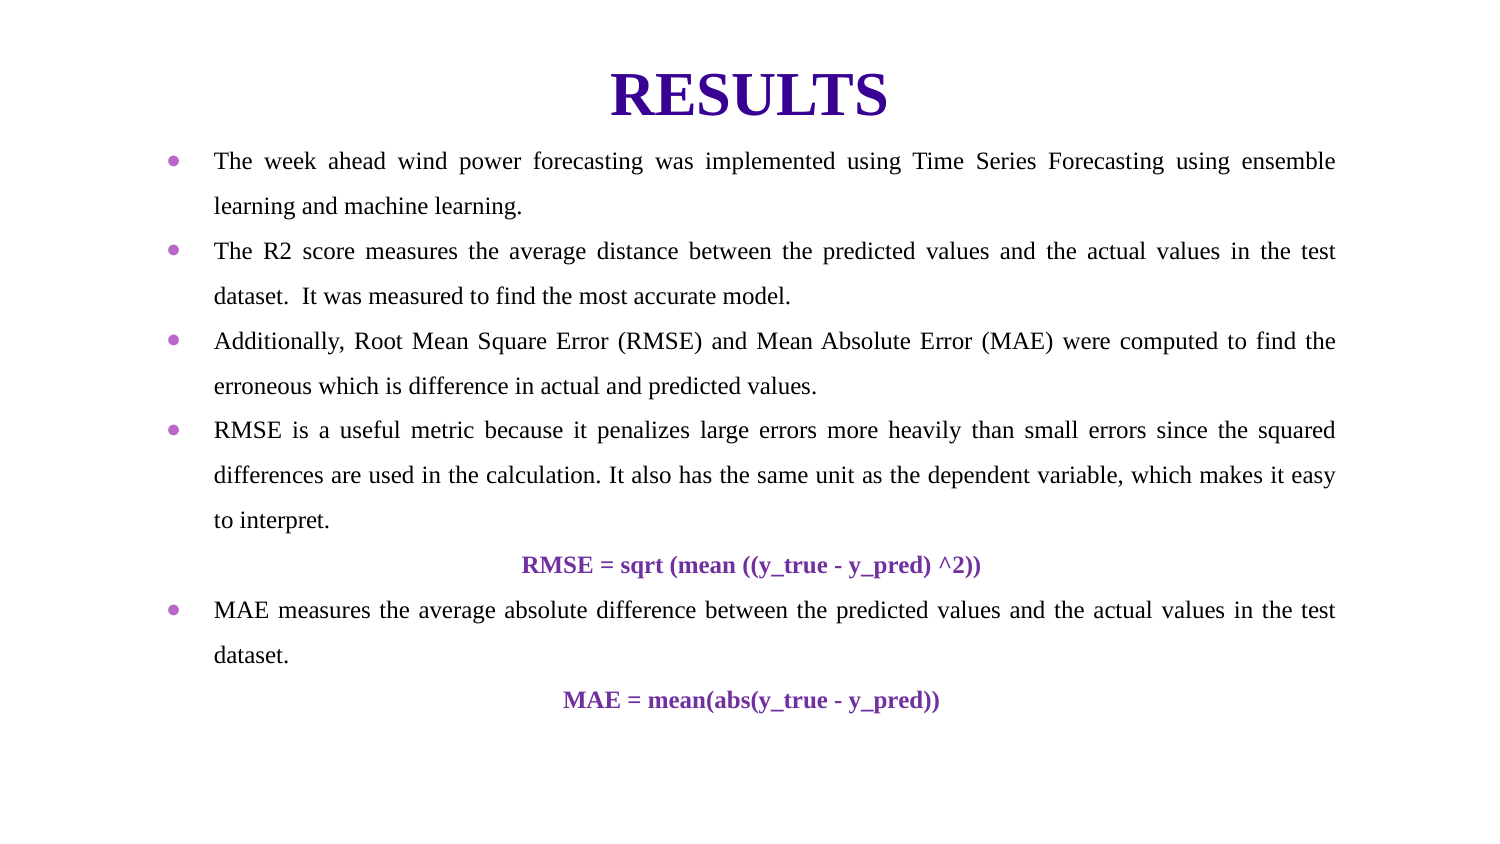

RESULTS
The week ahead wind power forecasting was implemented using Time Series Forecasting using ensemble learning and machine learning.
The R2 score measures the average distance between the predicted values and the actual values in the test dataset.  It was measured to find the most accurate model.
Additionally, Root Mean Square Error (RMSE) and Mean Absolute Error (MAE) were computed to find the erroneous which is difference in actual and predicted values.
RMSE is a useful metric because it penalizes large errors more heavily than small errors since the squared differences are used in the calculation. It also has the same unit as the dependent variable, which makes it easy to interpret.
RMSE = sqrt (mean ((y_true - y_pred) ^2))
MAE measures the average absolute difference between the predicted values and the actual values in the test dataset.
MAE = mean(abs(y_true - y_pred))